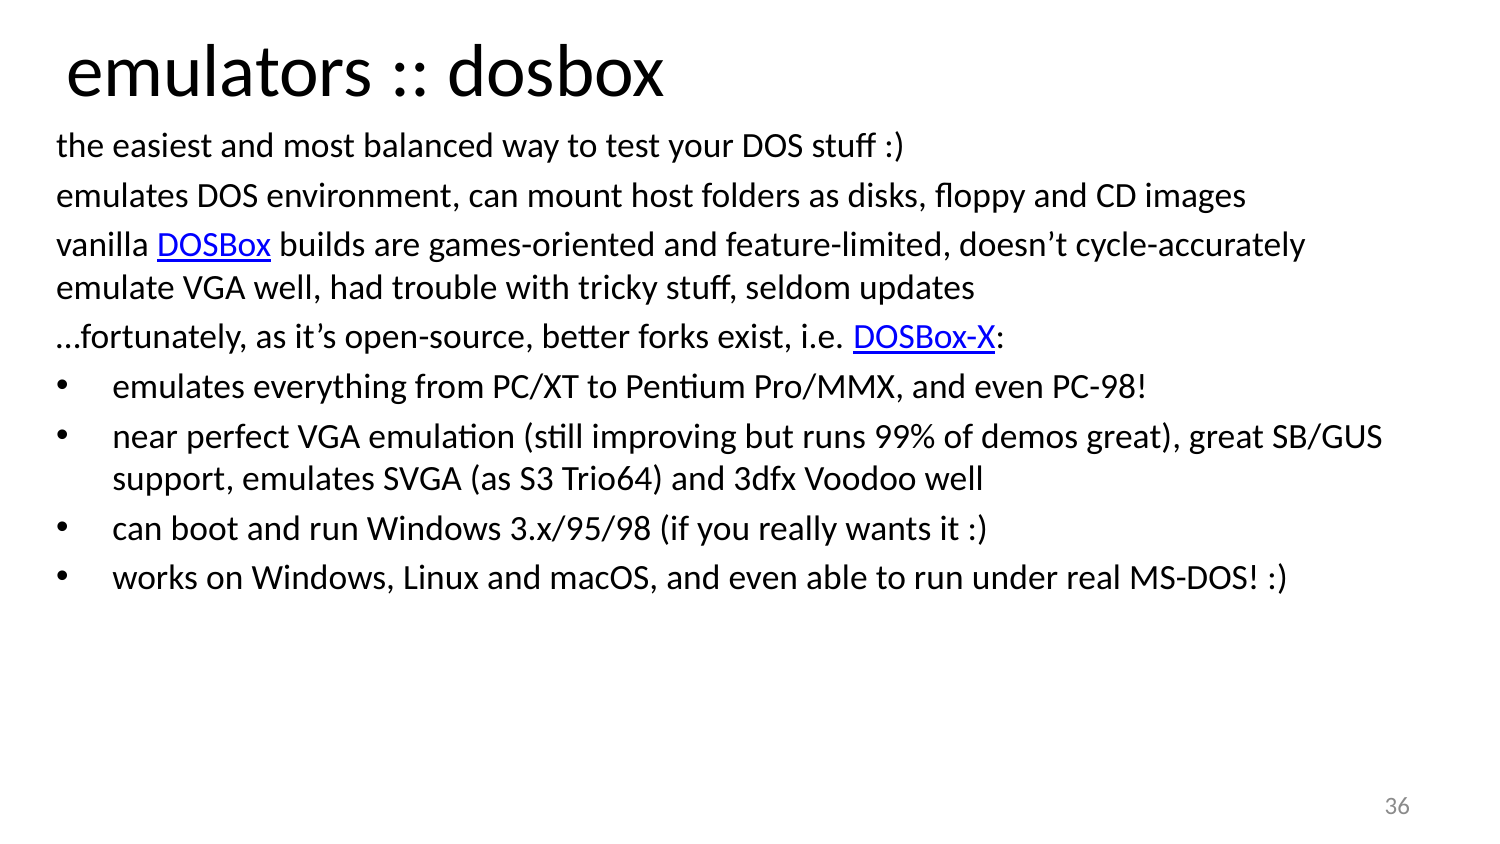

emulators :: dosbox
the easiest and most balanced way to test your DOS stuff :)
emulates DOS environment, can mount host folders as disks, floppy and CD images
vanilla DOSBox builds are games-oriented and feature-limited, doesn’t cycle-accurately emulate VGA well, had trouble with tricky stuff, seldom updates
…fortunately, as it’s open-source, better forks exist, i.e. DOSBox-X:
emulates everything from PC/XT to Pentium Pro/MMX, and even PC-98!
near perfect VGA emulation (still improving but runs 99% of demos great), great SB/GUS support, emulates SVGA (as S3 Trio64) and 3dfx Voodoo well
can boot and run Windows 3.x/95/98 (if you really wants it :)
works on Windows, Linux and macOS, and even able to run under real MS-DOS! :)
36